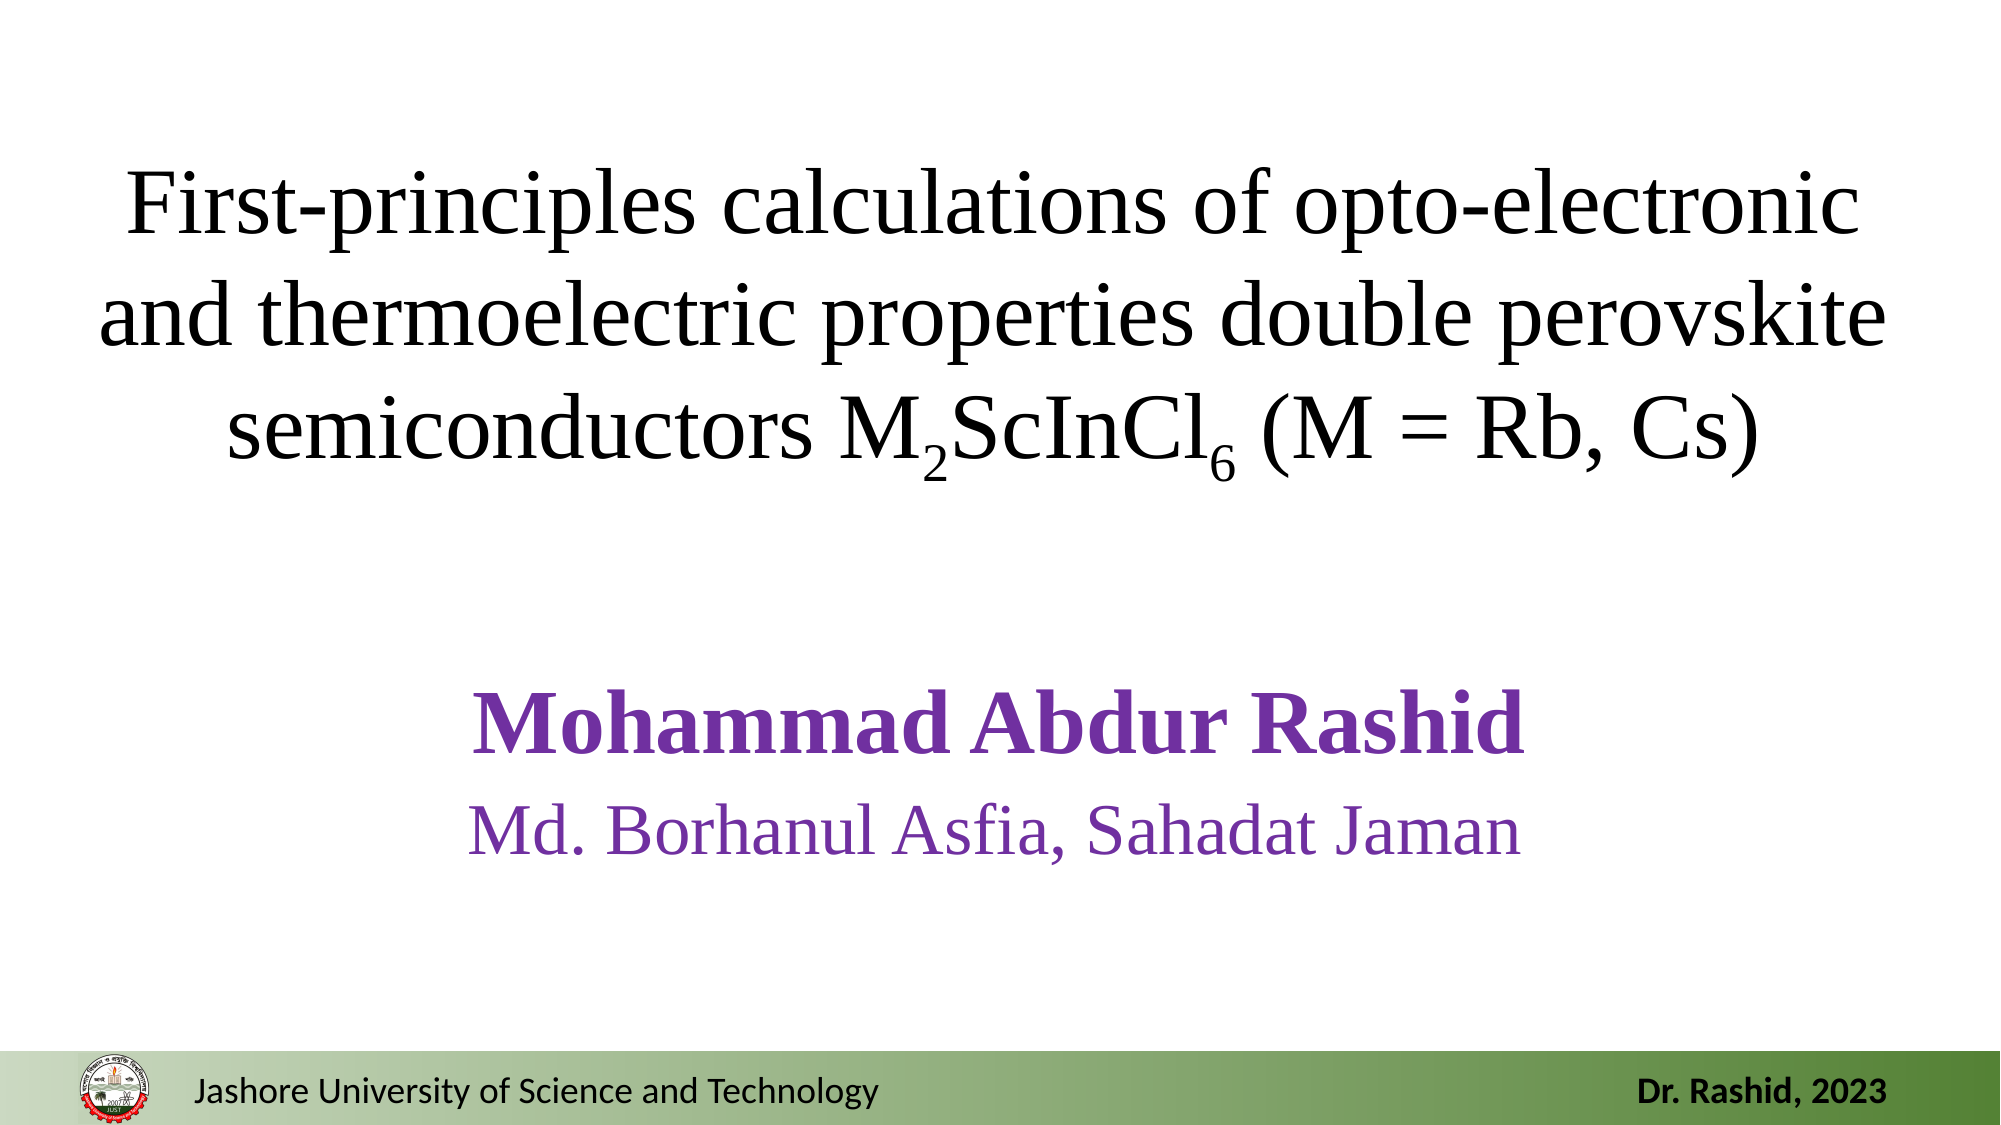

First-principles calculations of opto-electronic and thermoelectric properties double perovskite semiconductors M2ScInCl6 (M = Rb, Cs)
Mohammad Abdur Rashid
Md. Borhanul Asfia, Sahadat Jaman